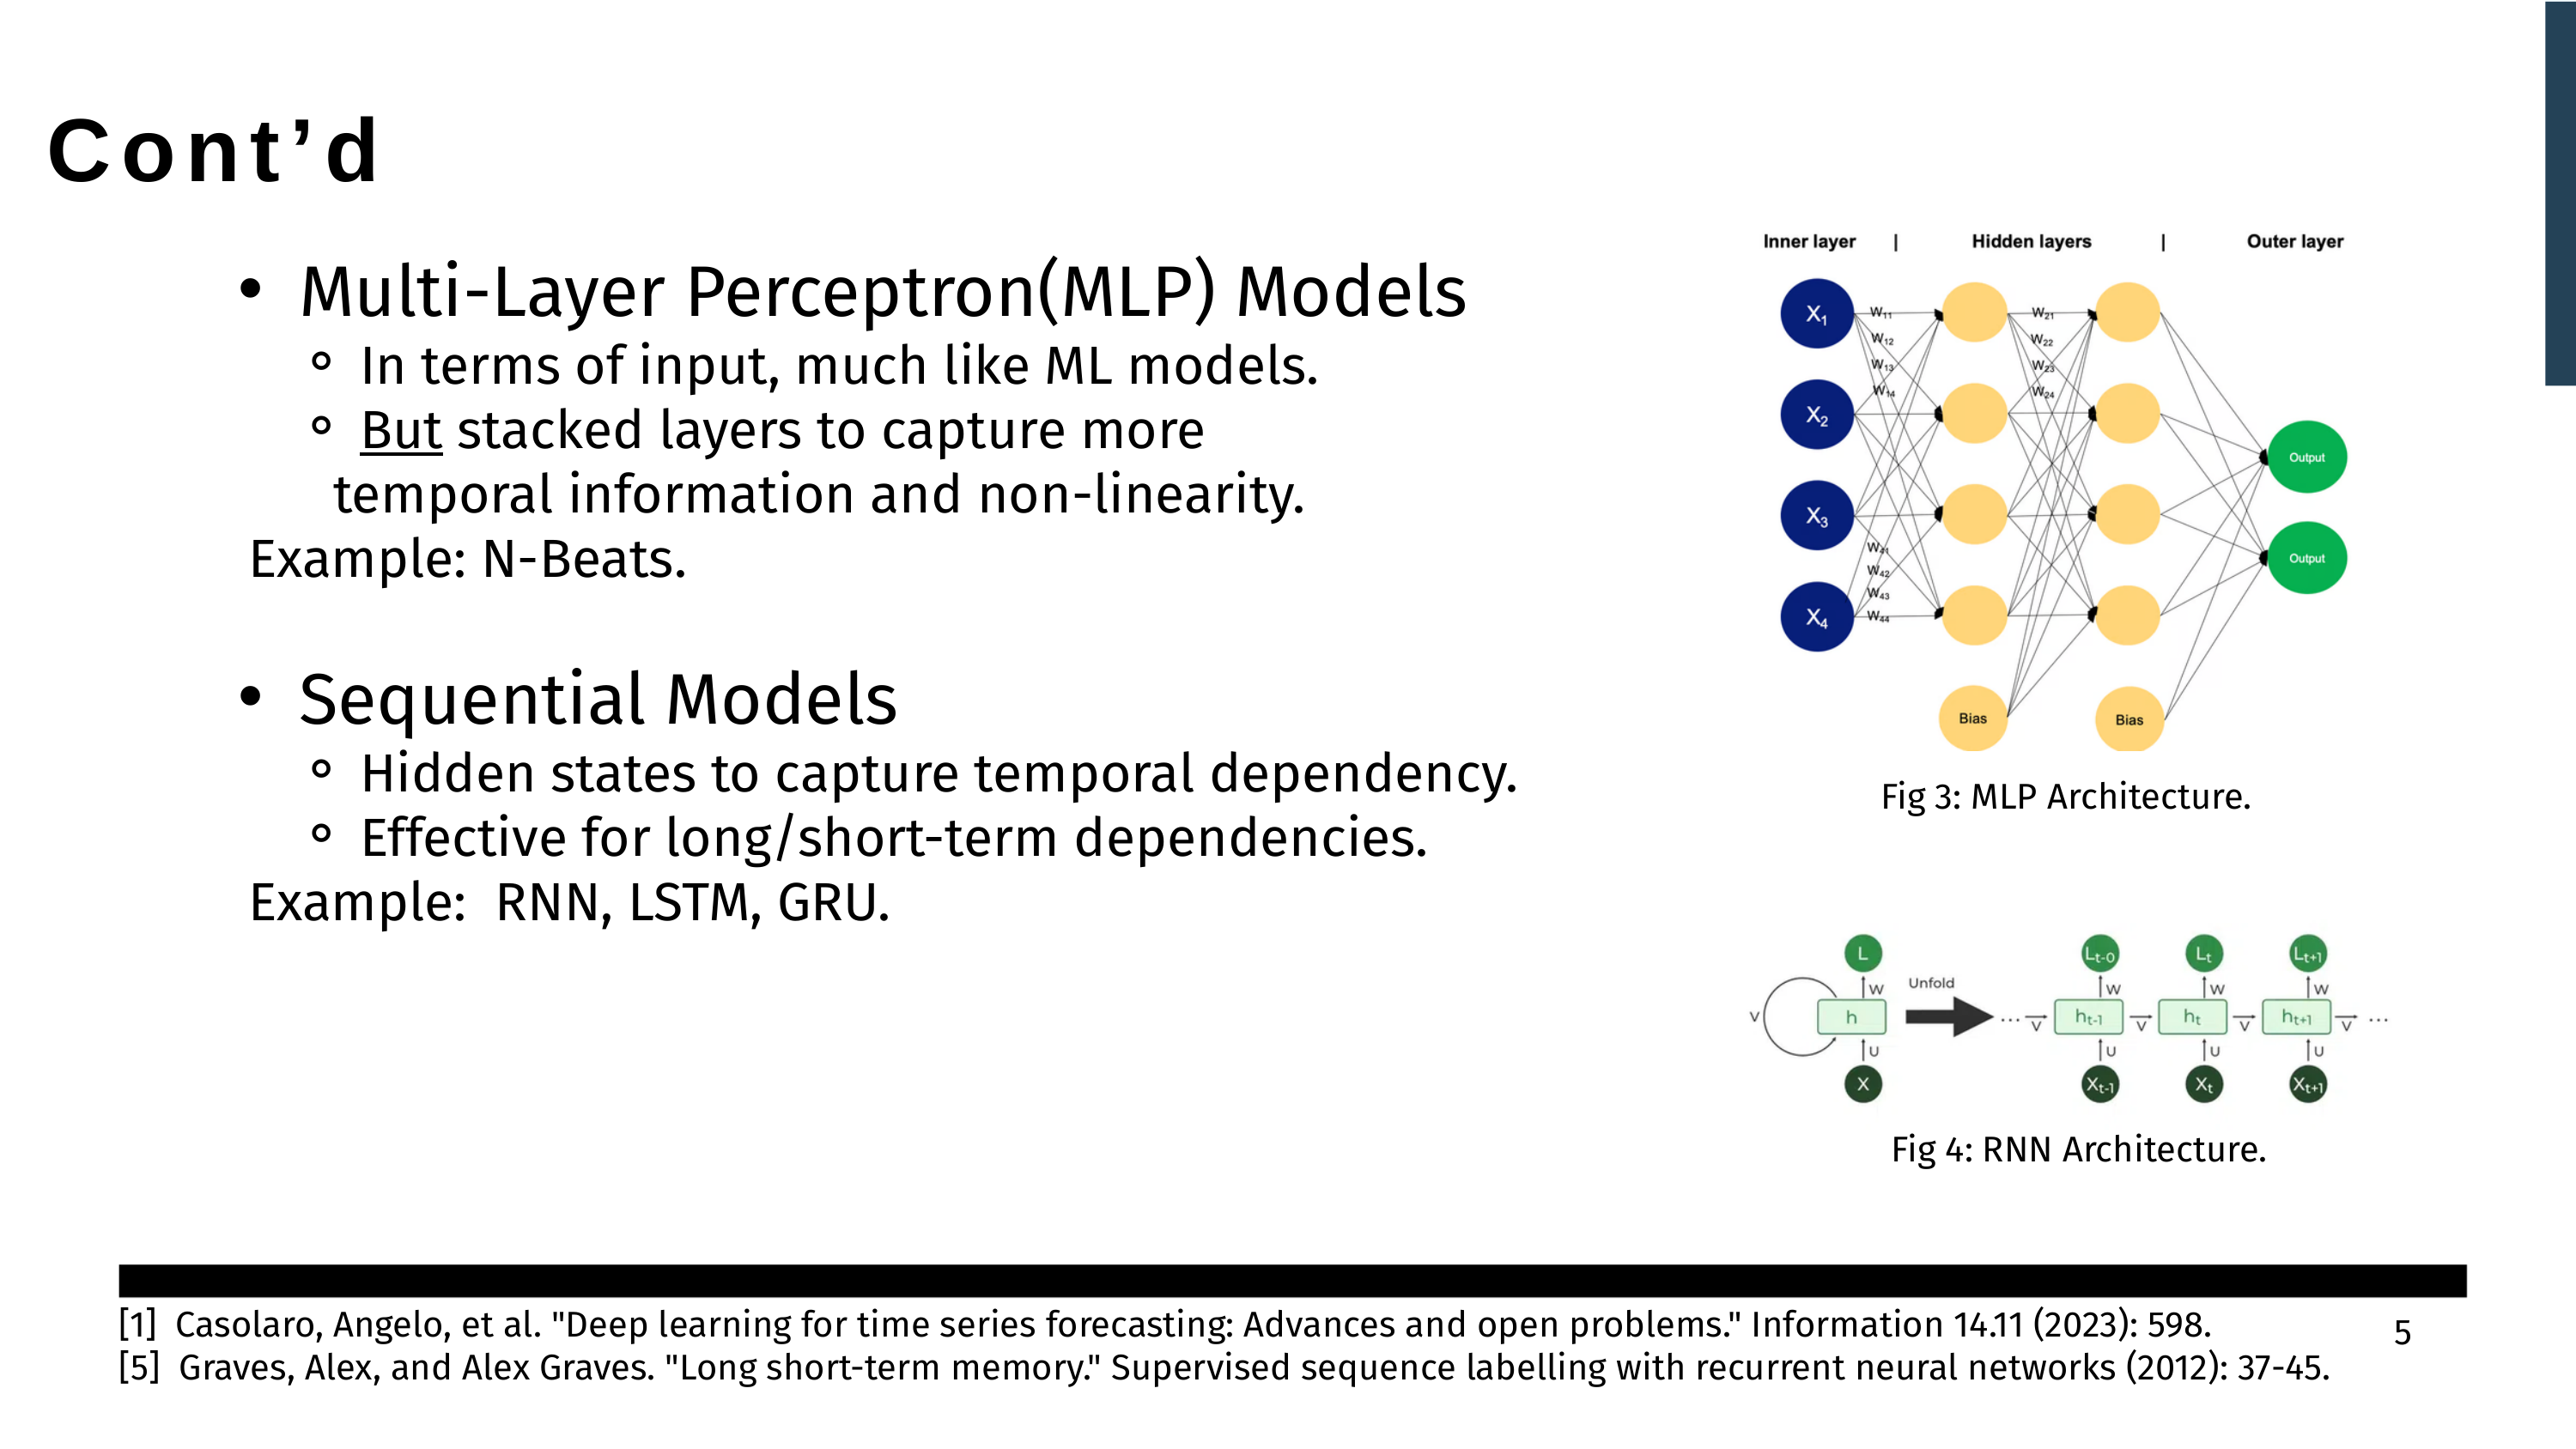

Cont’d

Multi-Layer Perceptron(MLP) Models
In terms of input, much like ML models.
But stacked layers to capture more
           temporal information and non-linearity.
     Example: N-Beats.

Sequential Models
Hidden states to capture temporal dependency.
Effective for long/short-term dependencies.
     Example:  RNN, LSTM, GRU.
Fig 3: MLP Architecture.

Fig 4: RNN Architecture.

[1]  Casolaro, Angelo, et al. "Deep learning for time series forecasting: Advances and open problems." Information 14.11 (2023): 598.
[5]  Graves, Alex, and Alex Graves. "Long short-term memory." Supervised sequence labelling with recurrent neural networks (2012): 37-45.

5